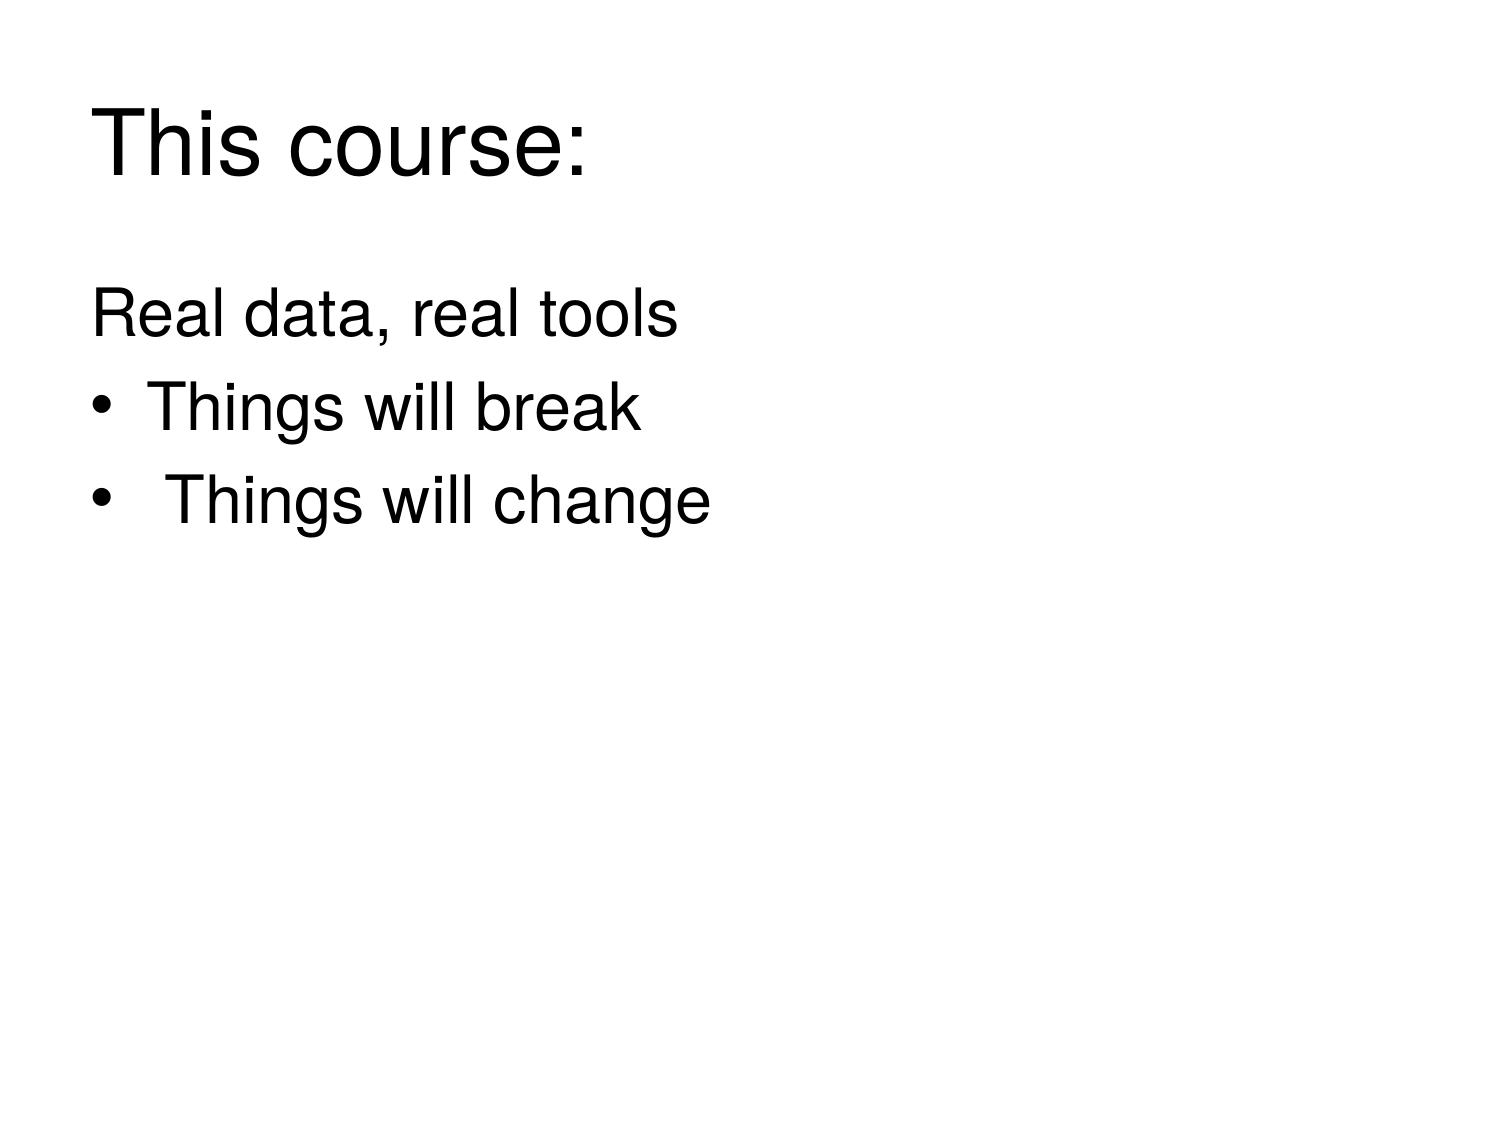

# This course:
Real data, real tools
Things will break
 Things will change